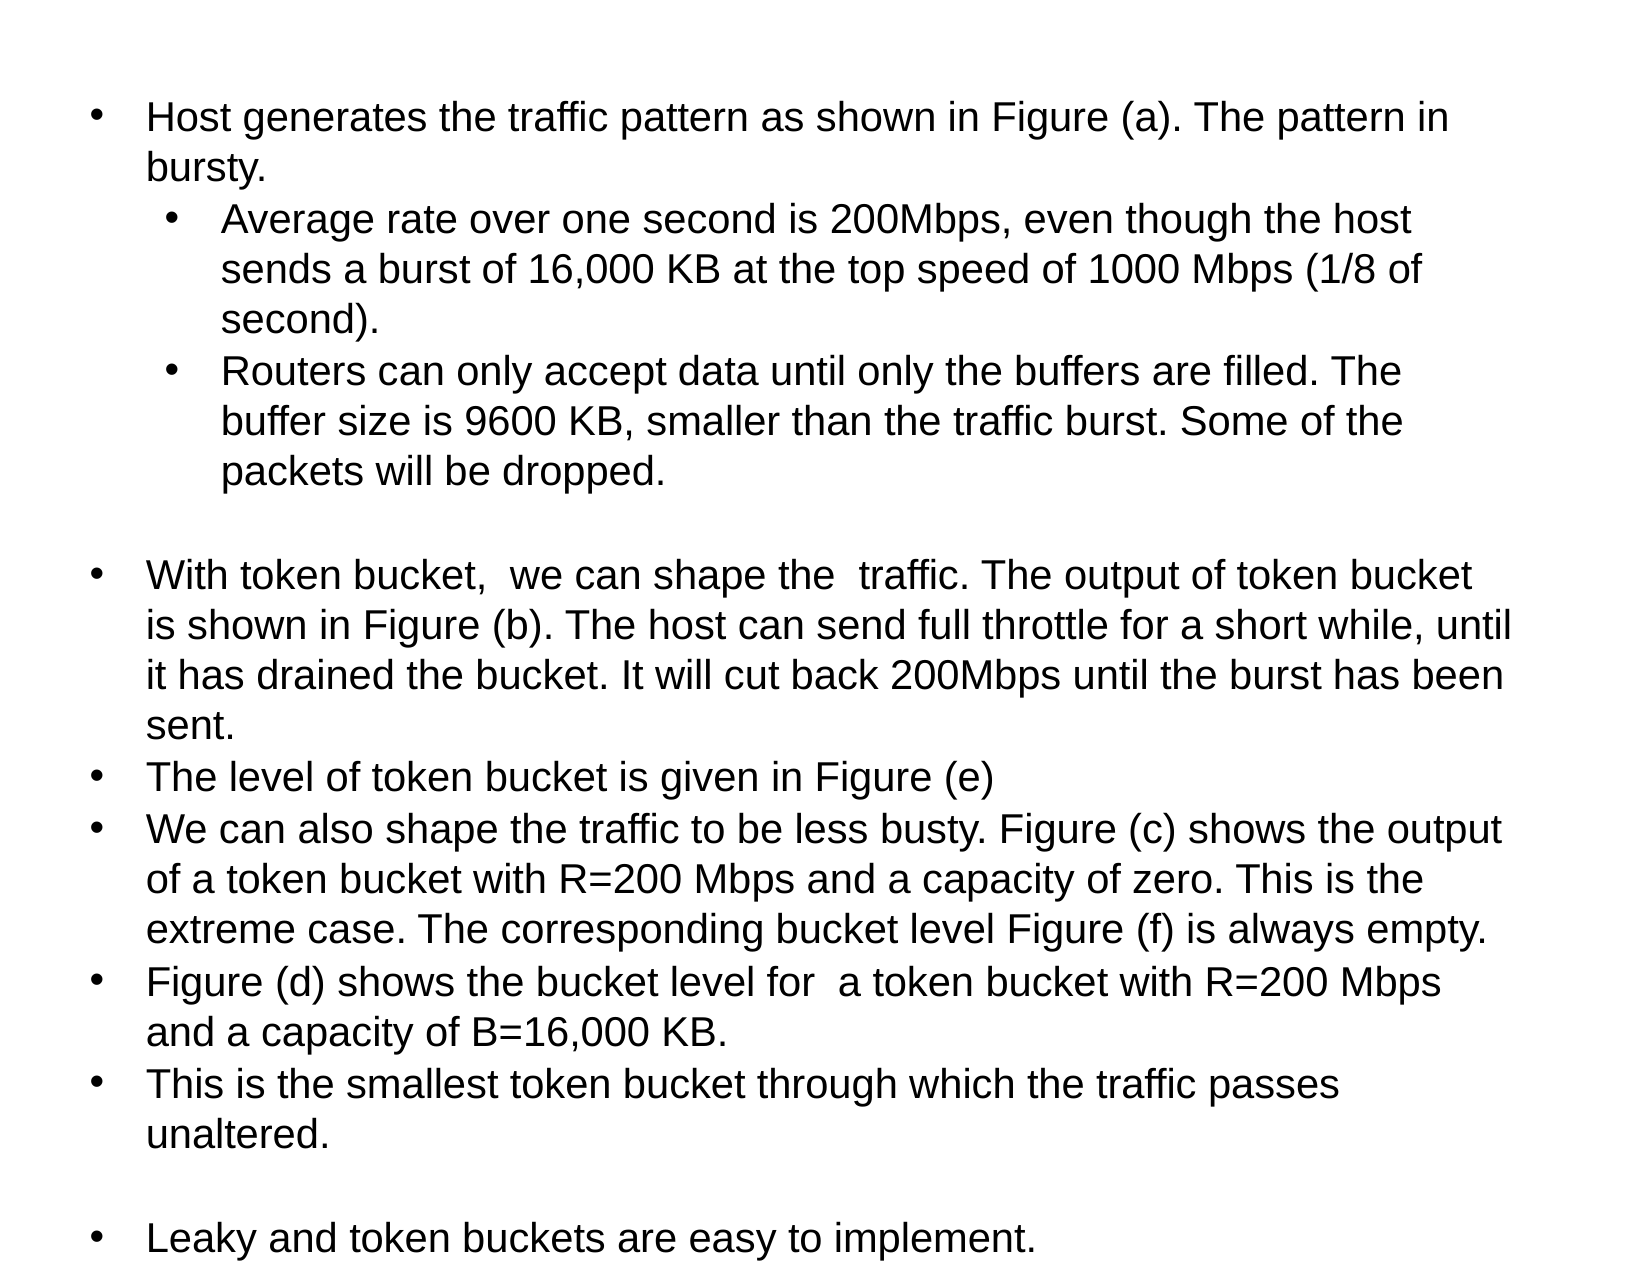

Host generates the traffic pattern as shown in Figure (a). The pattern in bursty.
Average rate over one second is 200Mbps, even though the host sends a burst of 16,000 KB at the top speed of 1000 Mbps (1/8 of second).
Routers can only accept data until only the buffers are filled. The buffer size is 9600 KB, smaller than the traffic burst. Some of the packets will be dropped.

With token bucket,  we can shape the  traffic. The output of token bucket is shown in Figure (b). The host can send full throttle for a short while, until it has drained the bucket. It will cut back 200Mbps until the burst has been sent.
The level of token bucket is given in Figure (e)
We can also shape the traffic to be less busty. Figure (c) shows the output of a token bucket with R=200 Mbps and a capacity of zero. This is the extreme case. The corresponding bucket level Figure (f) is always empty.
Figure (d) shows the bucket level for  a token bucket with R=200 Mbps and a capacity of B=16,000 KB.
This is the smallest token bucket through which the traffic passes unaltered.

Leaky and token buckets are easy to implement.